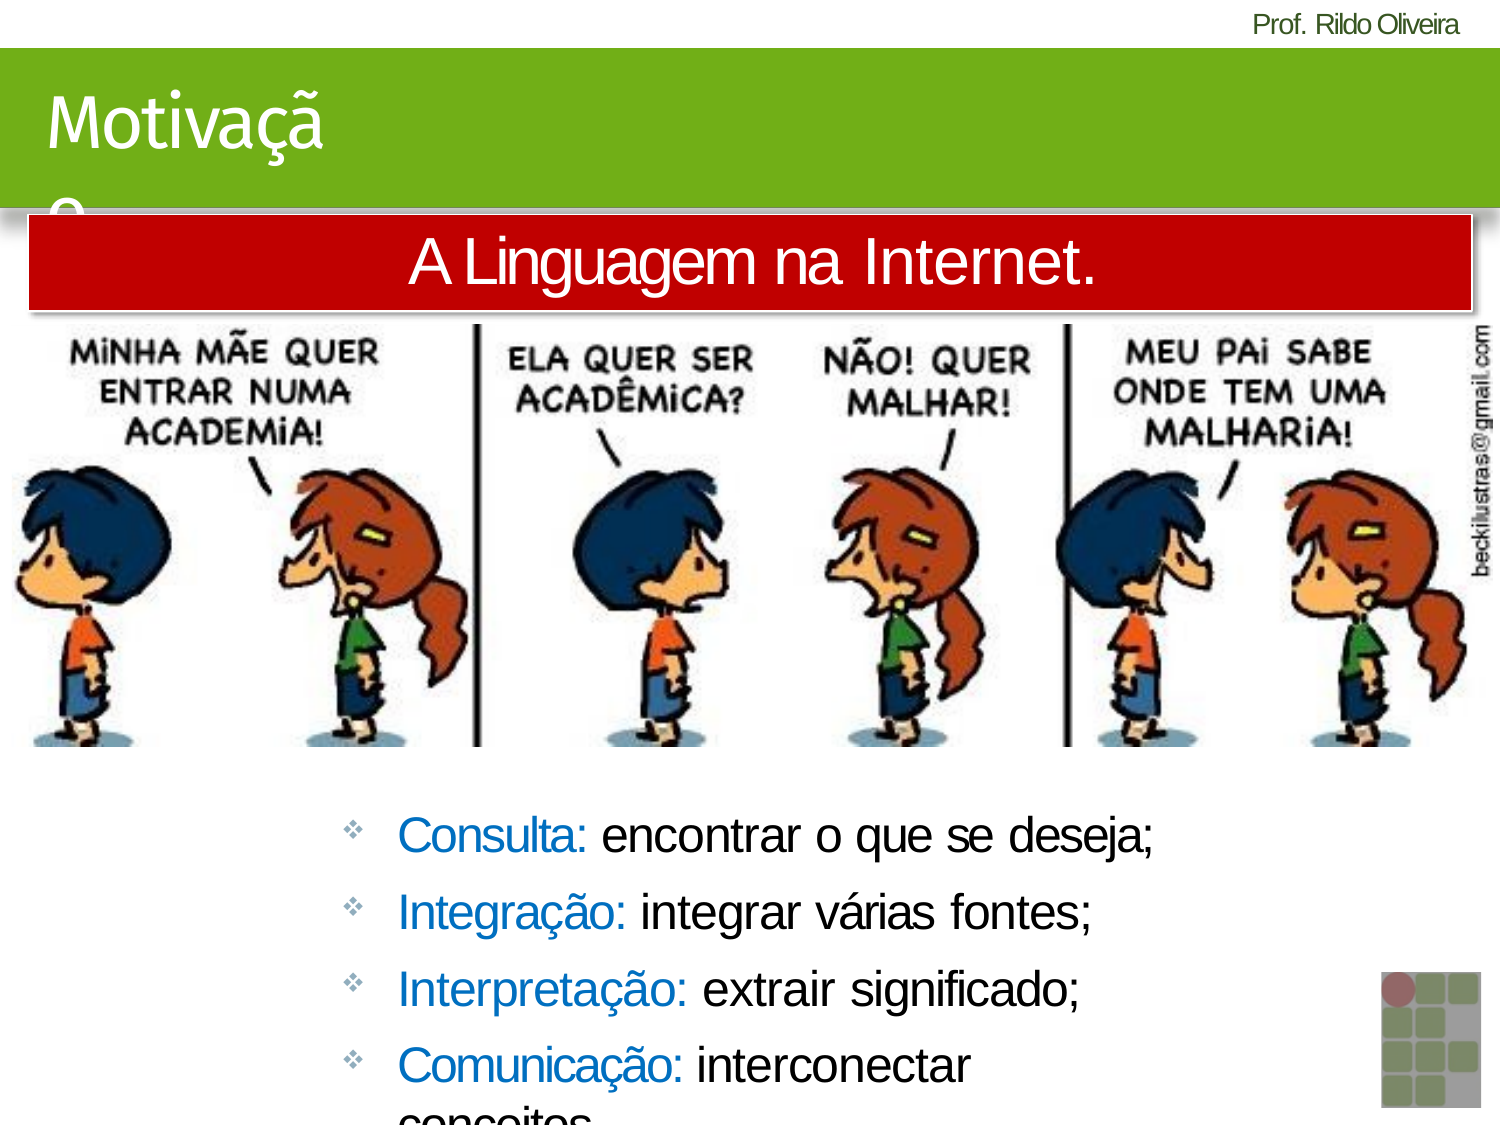

# Motivação

A Linguagem na Internet.

Consulta: encontrar o que se deseja;
Integração: integrar várias fontes;
Interpretação: extrair significado;
Comunicação: interconectar conceitos.